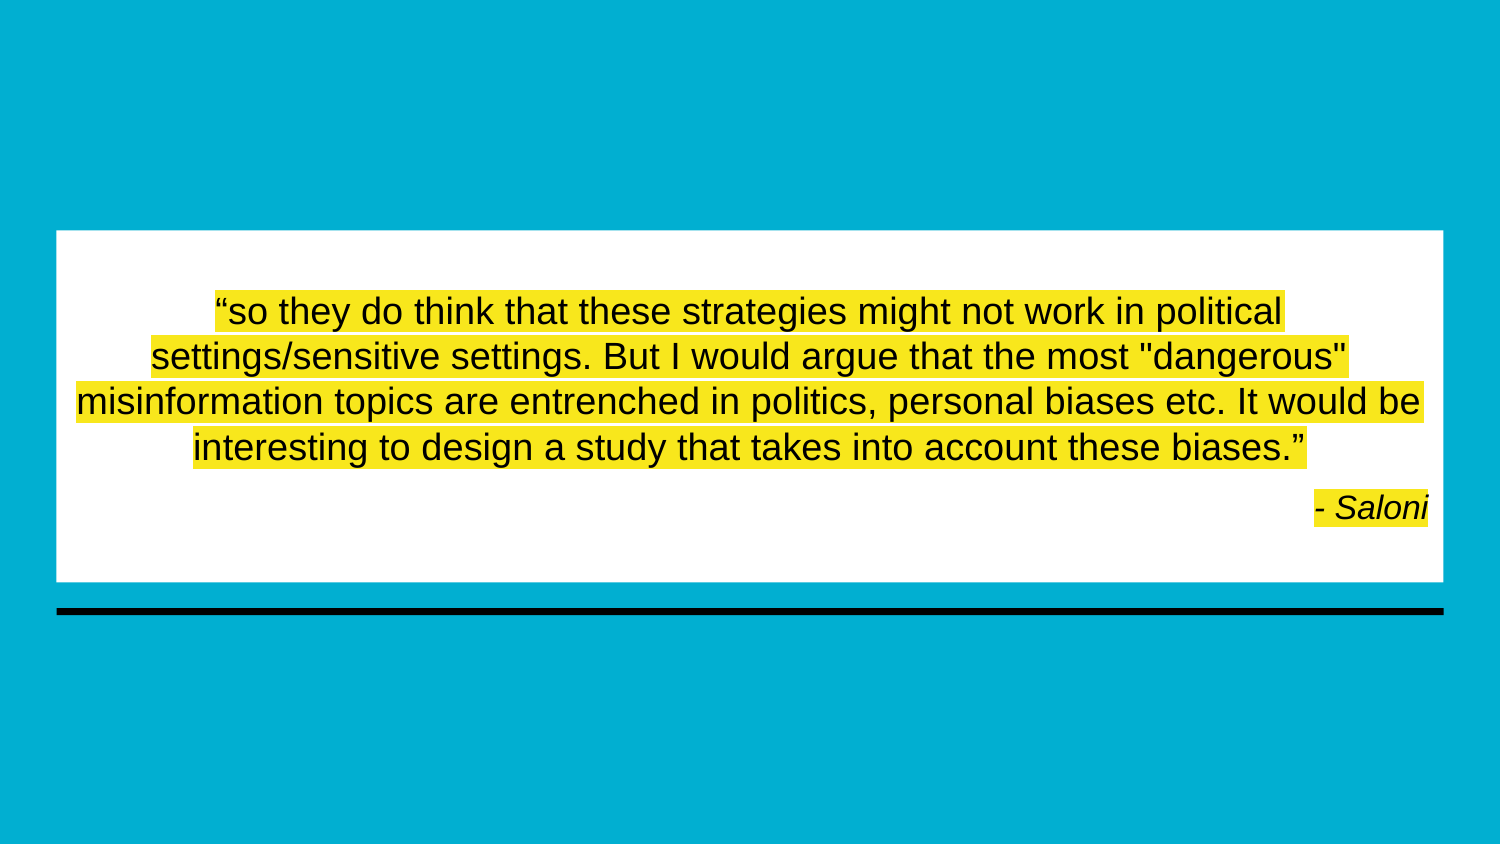

# “so they do think that these strategies might not work in political settings/sensitive settings. But I would argue that the most "dangerous" misinformation topics are entrenched in politics, personal biases etc. It would be interesting to design a study that takes into account these biases.”

- Saloni